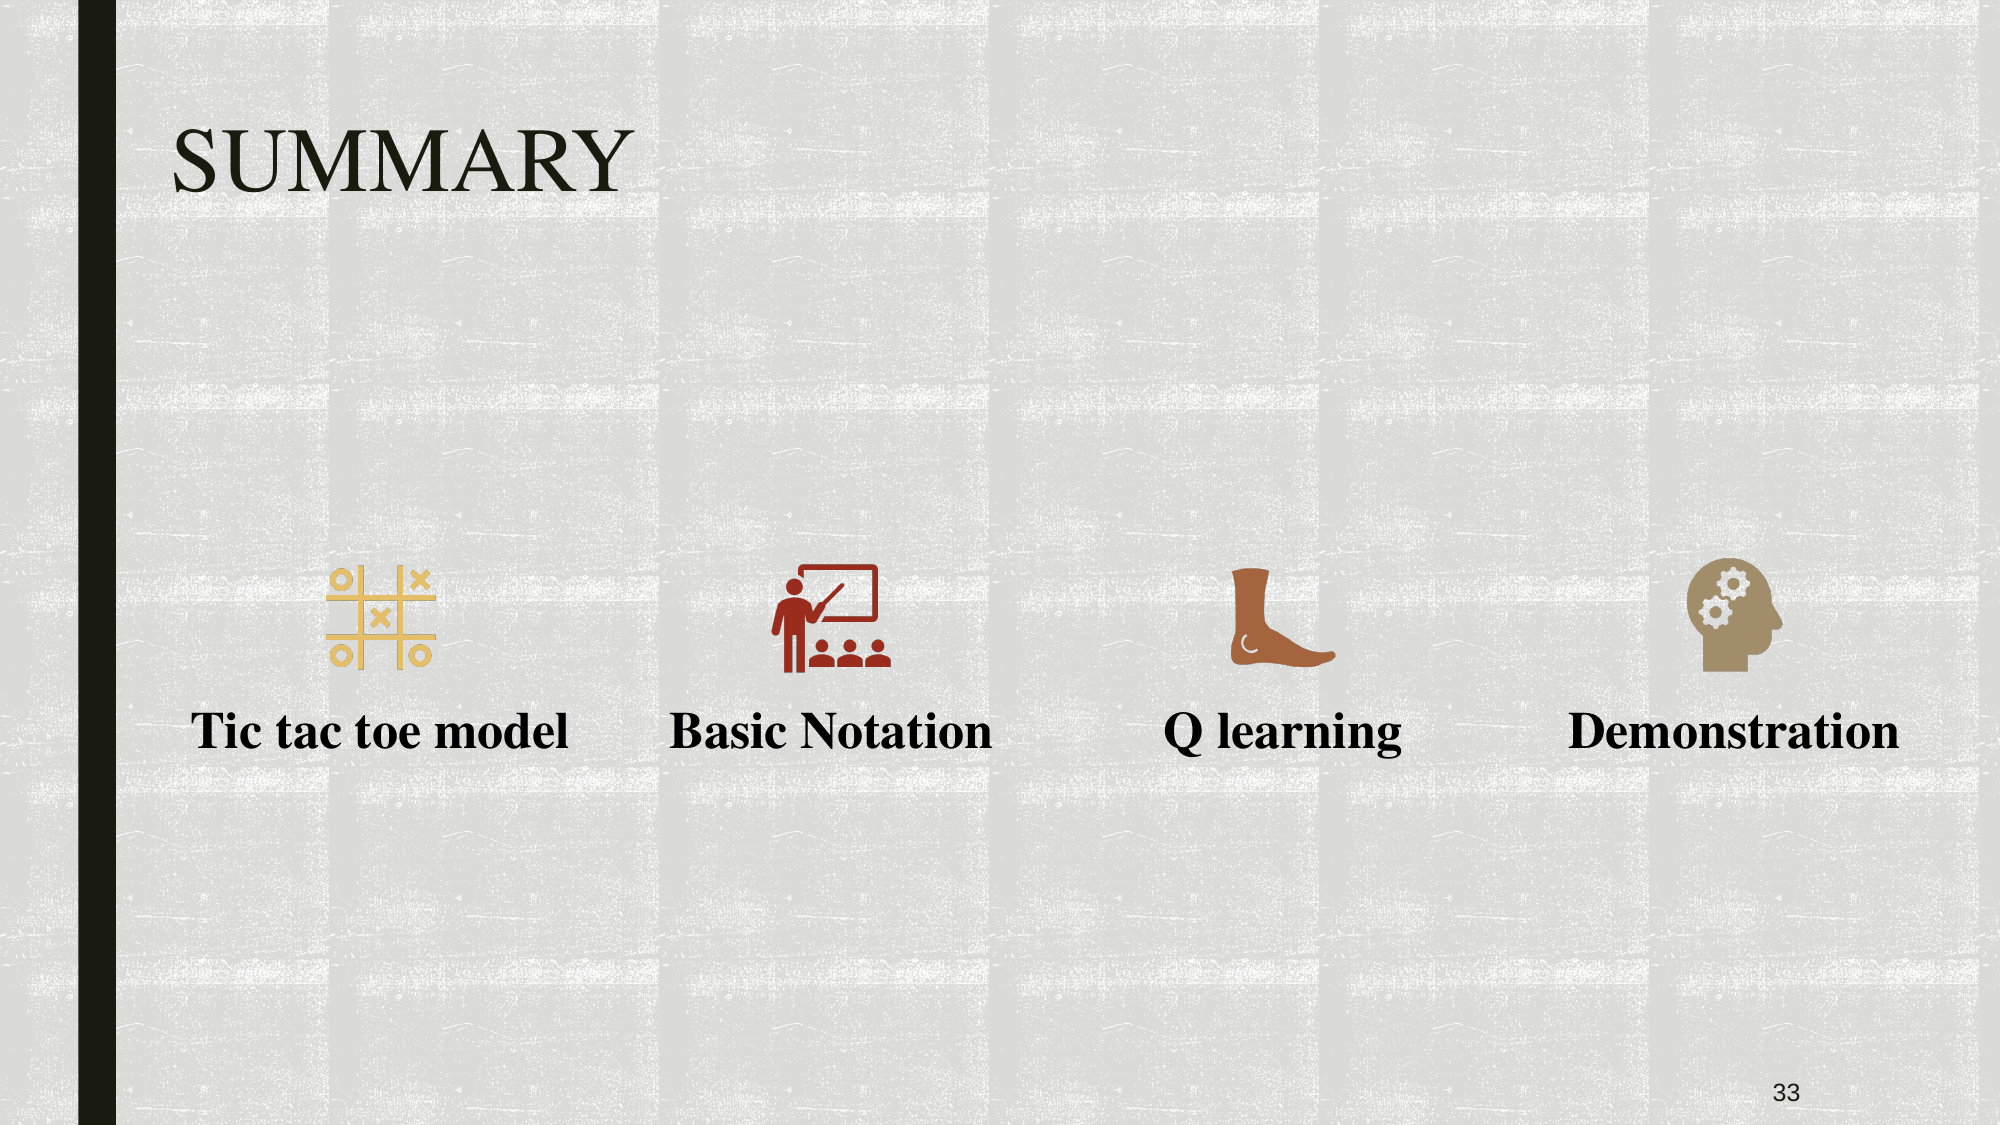

# SUMMARY
Tic tac toe model
Basic Notation
Q learning
Demonstration
33